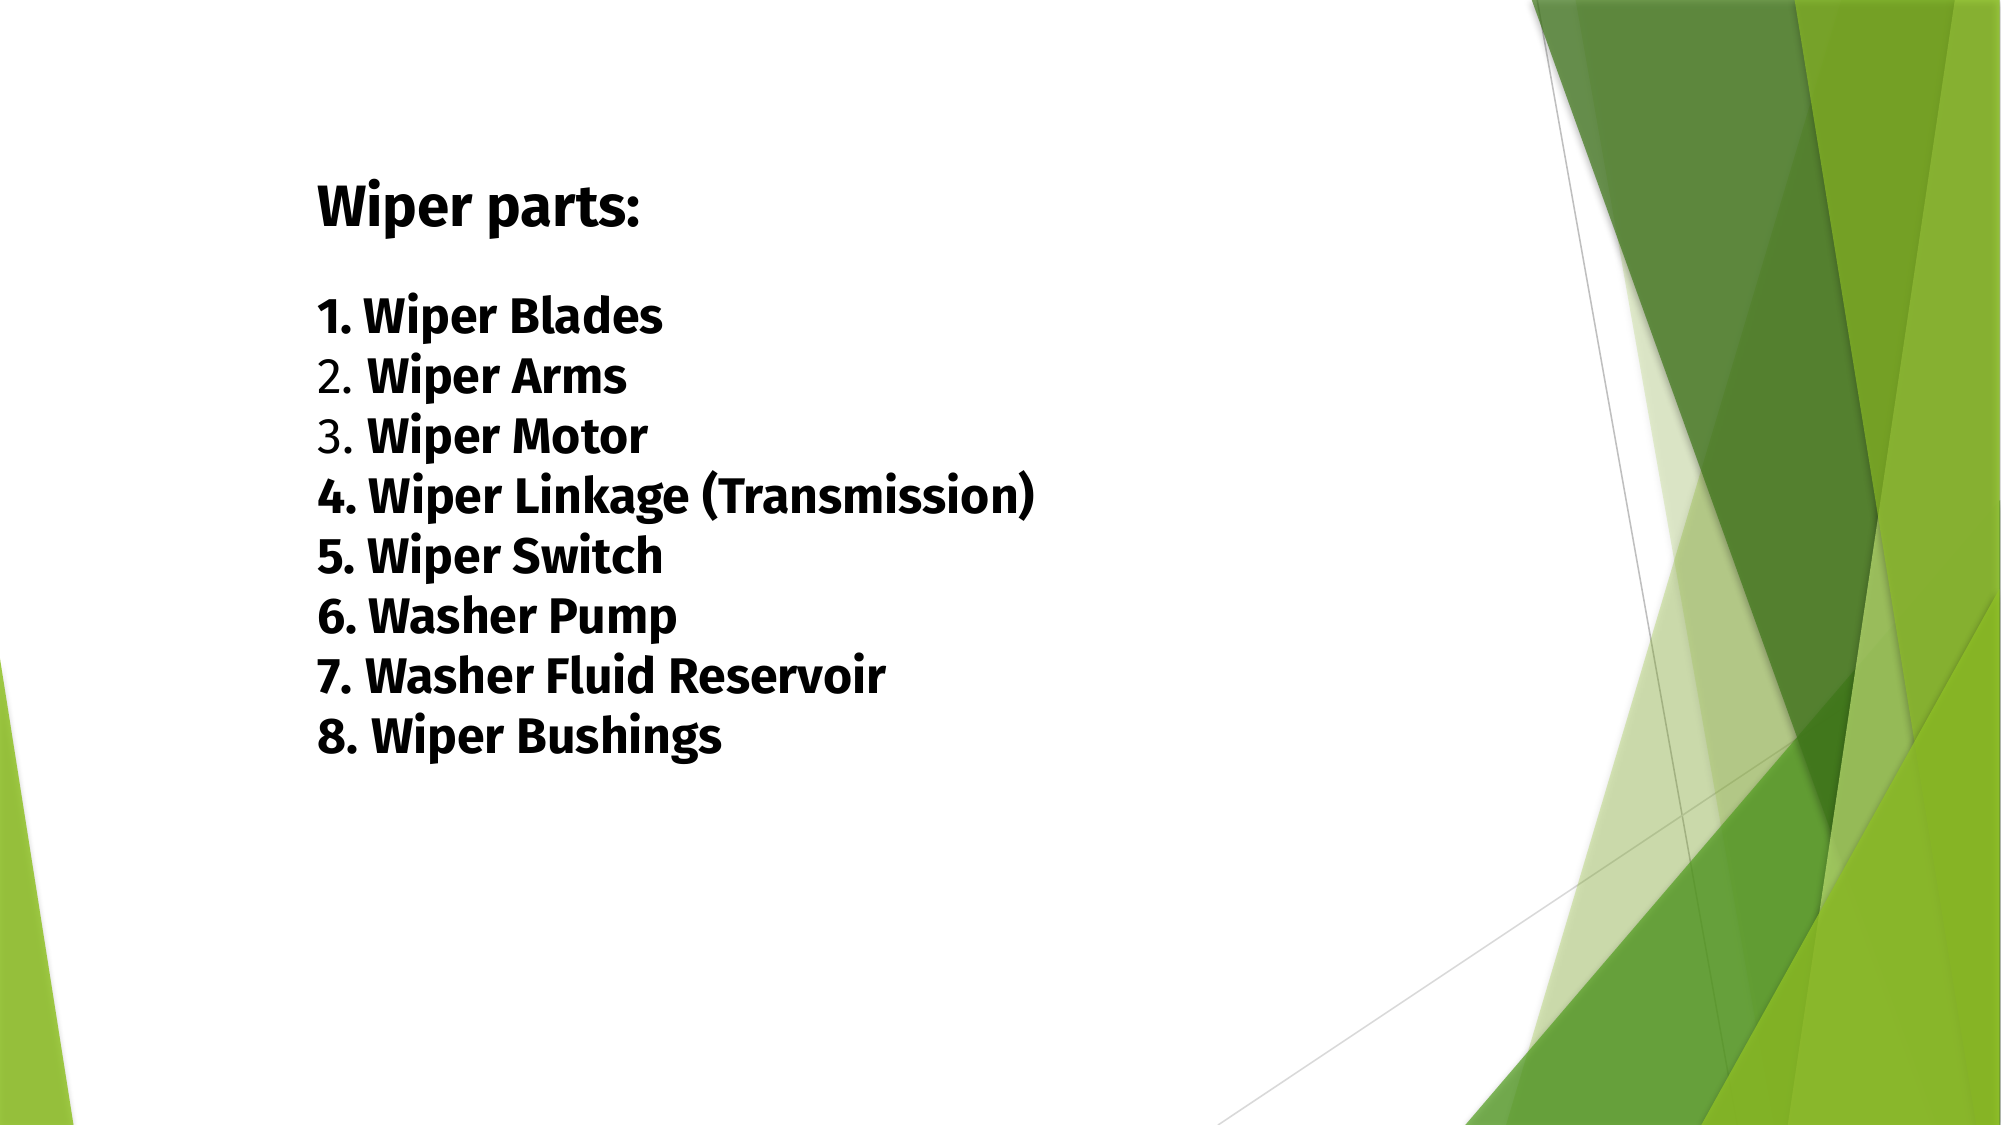

Wiper parts:

1. Wiper Blades
2. Wiper Arms
3. Wiper Motor
4. Wiper Linkage (Transmission)
5. Wiper Switch
6. Washer Pump
7. Washer Fluid Reservoir
8. Wiper Bushings